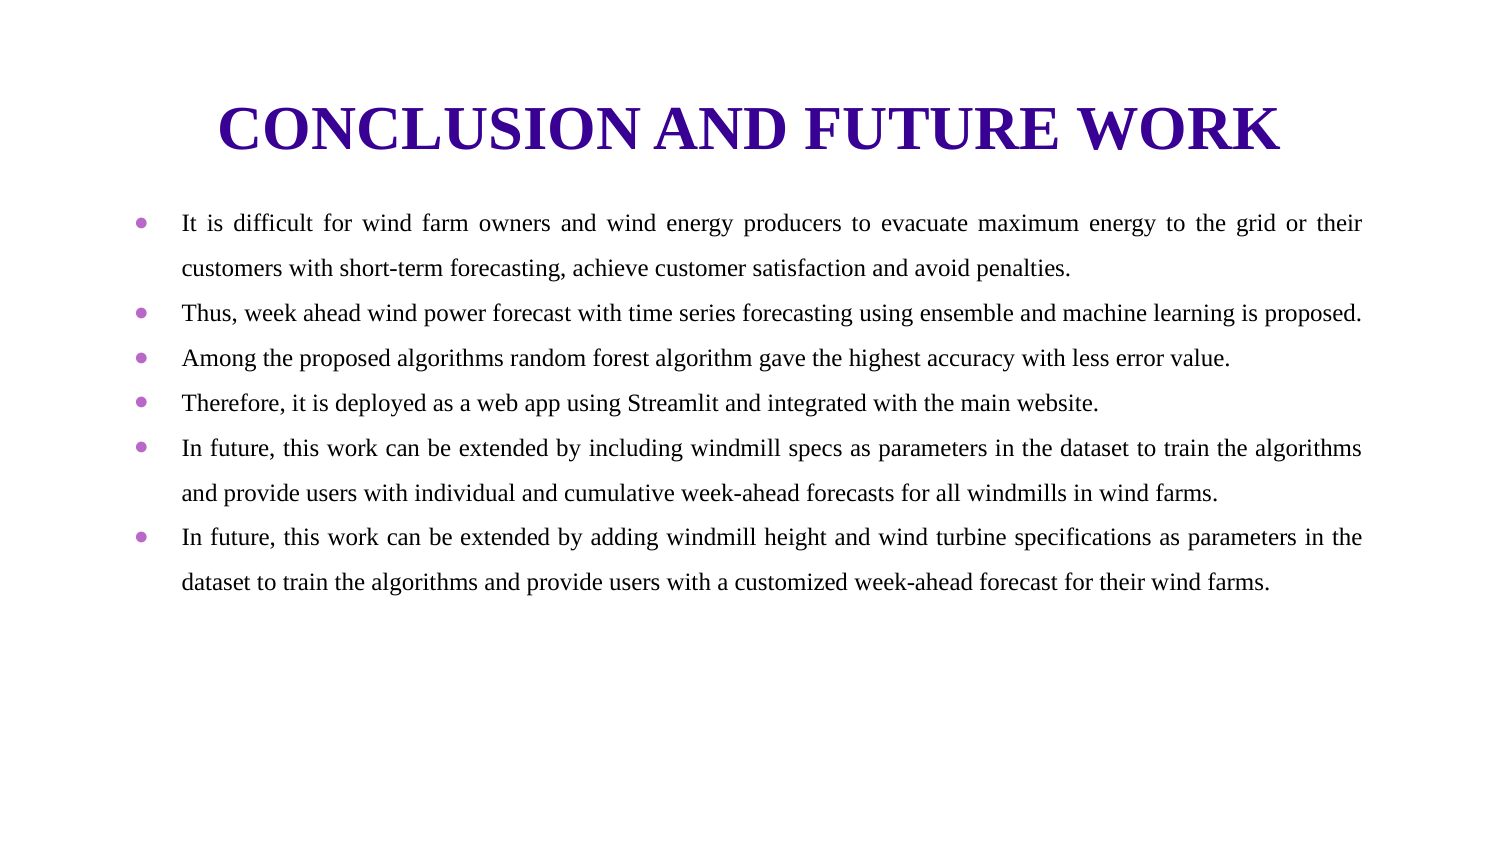

CONCLUSION AND FUTURE WORK
It is difficult for wind farm owners and wind energy producers to evacuate maximum energy to the grid or their customers with short-term forecasting, achieve customer satisfaction and avoid penalties.
Thus, week ahead wind power forecast with time series forecasting using ensemble and machine learning is proposed.
Among the proposed algorithms random forest algorithm gave the highest accuracy with less error value.
Therefore, it is deployed as a web app using Streamlit and integrated with the main website.
In future, this work can be extended by including windmill specs as parameters in the dataset to train the algorithms and provide users with individual and cumulative week-ahead forecasts for all windmills in wind farms.
In future, this work can be extended by adding windmill height and wind turbine specifications as parameters in the dataset to train the algorithms and provide users with a customized week-ahead forecast for their wind farms.